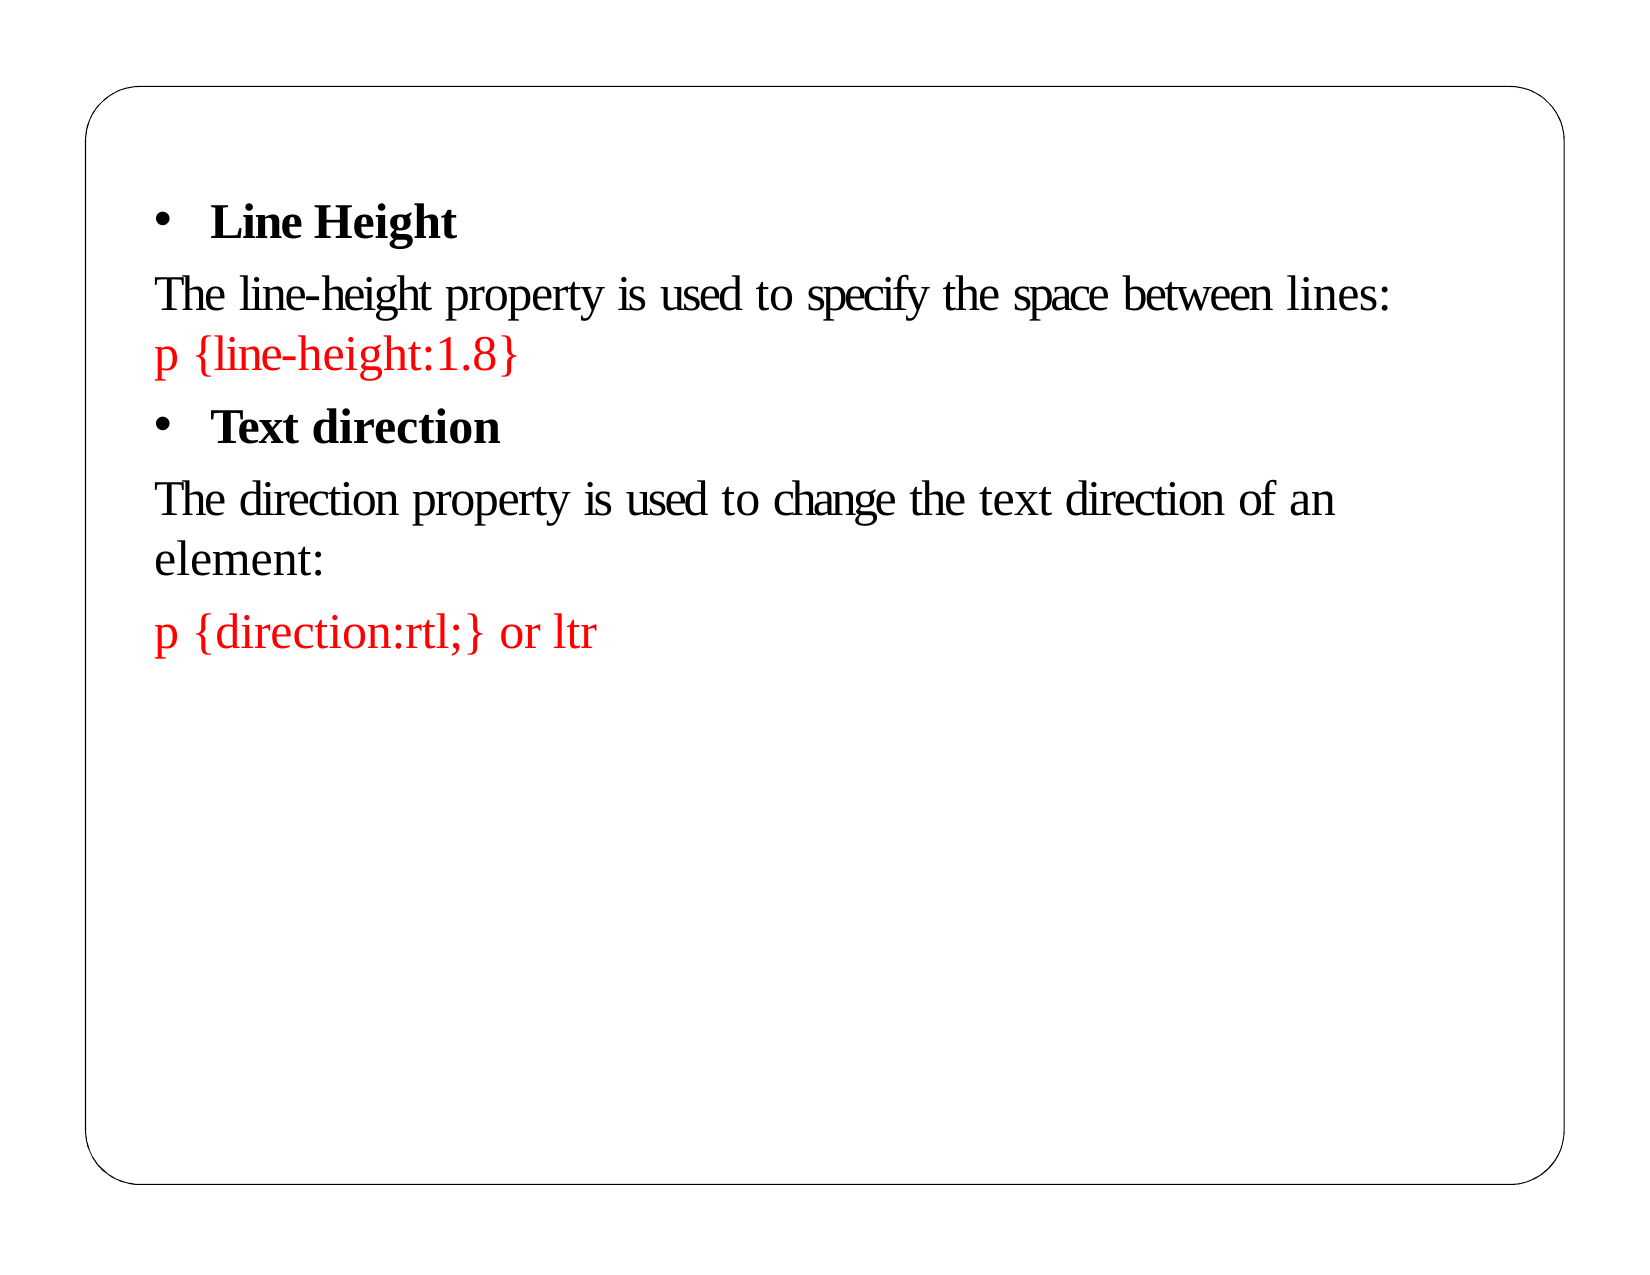

Line Height
The line-height property is used to specify the space between lines: p {line-height:1.8}
Text direction
The direction property is used to change the text direction of an element:
p {direction:rtl;} or ltr

33